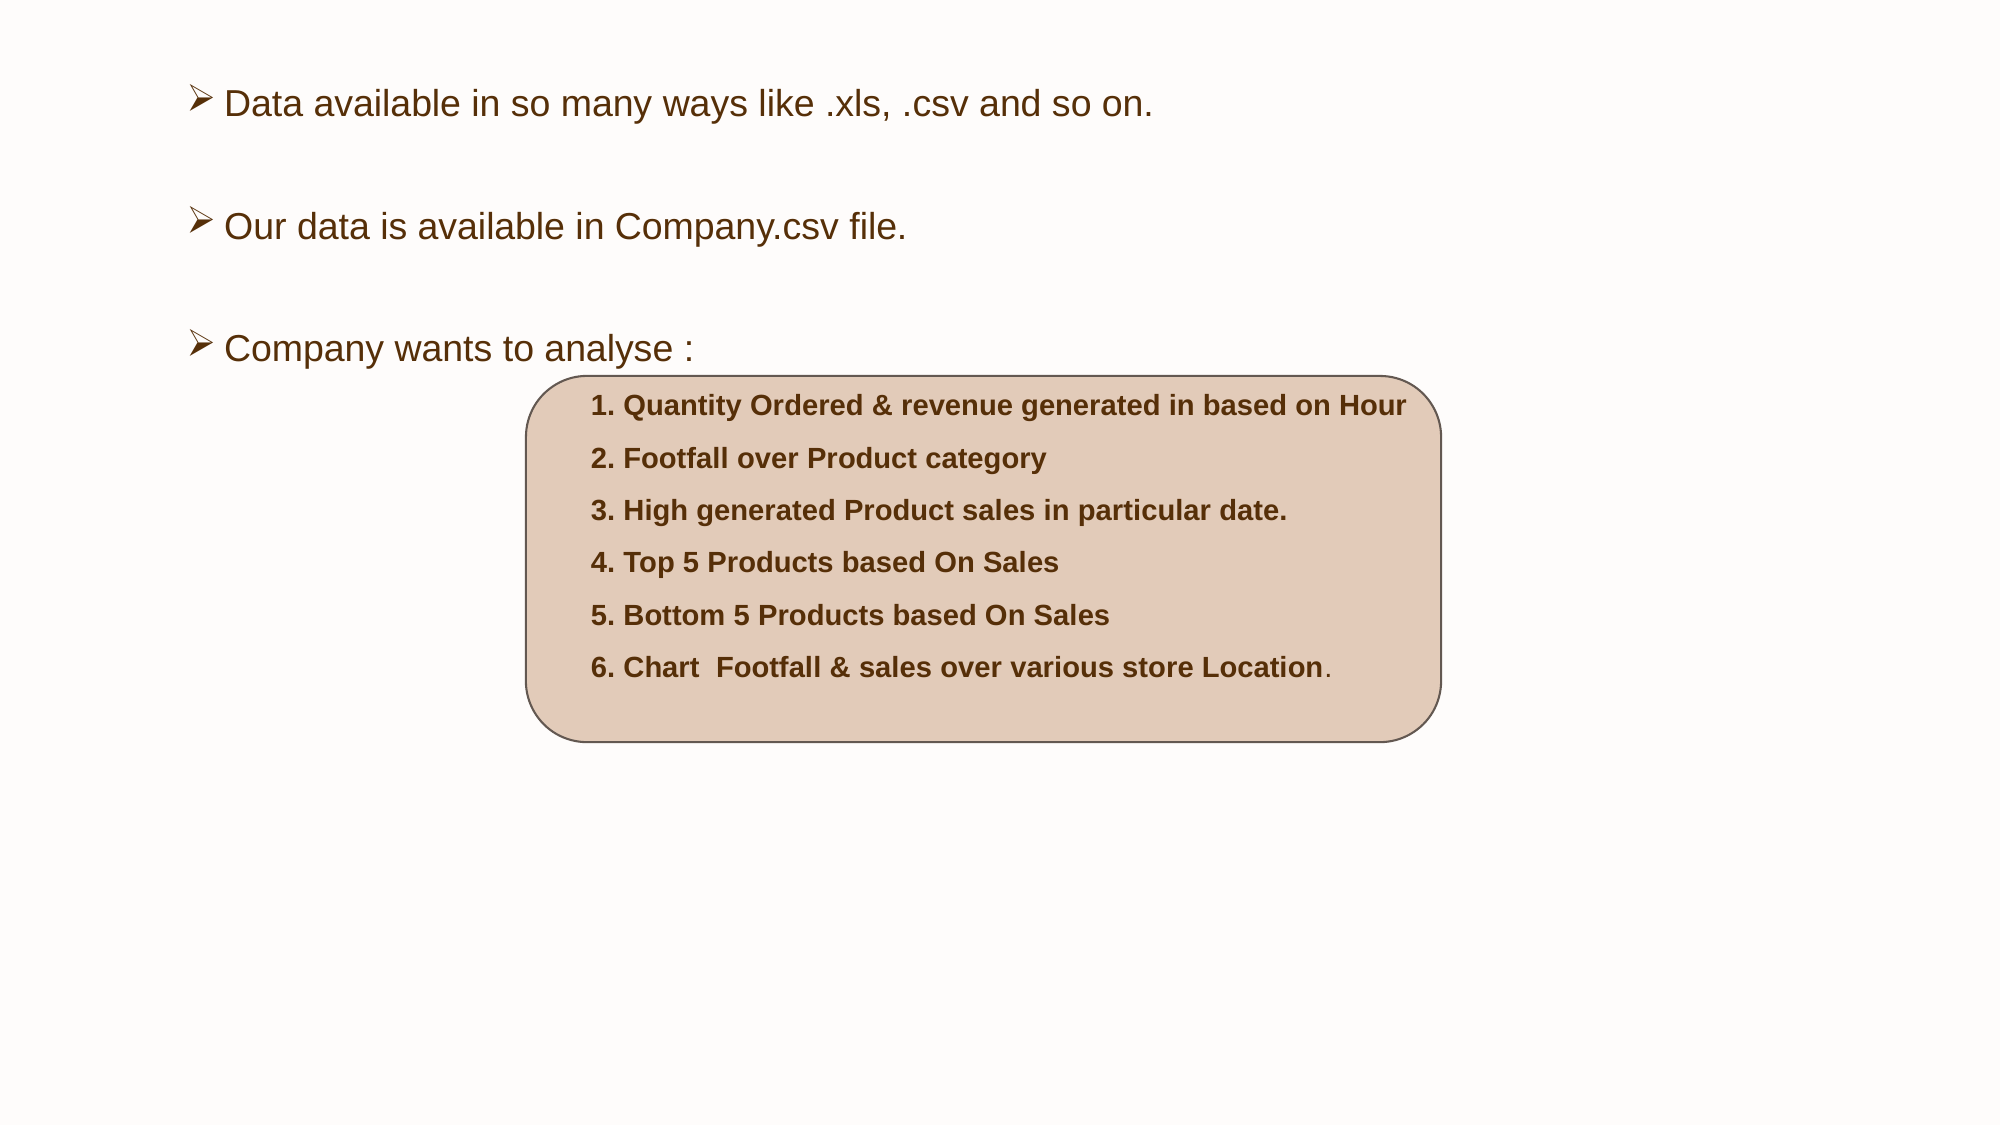

Data available in so many ways like .xls, .csv and so on.

Our data is available in Company.csv file.

Company wants to analyse :
                                                 1. Quantity Ordered & revenue generated in based on Hour
                                                 2. Footfall over Product category
                                                 3. High generated Product sales in particular date.
                                                 4. Top 5 Products based On Sales
                                                 5. Bottom 5 Products based On Sales
                                                 6. Chart  Footfall & sales over various store Location.